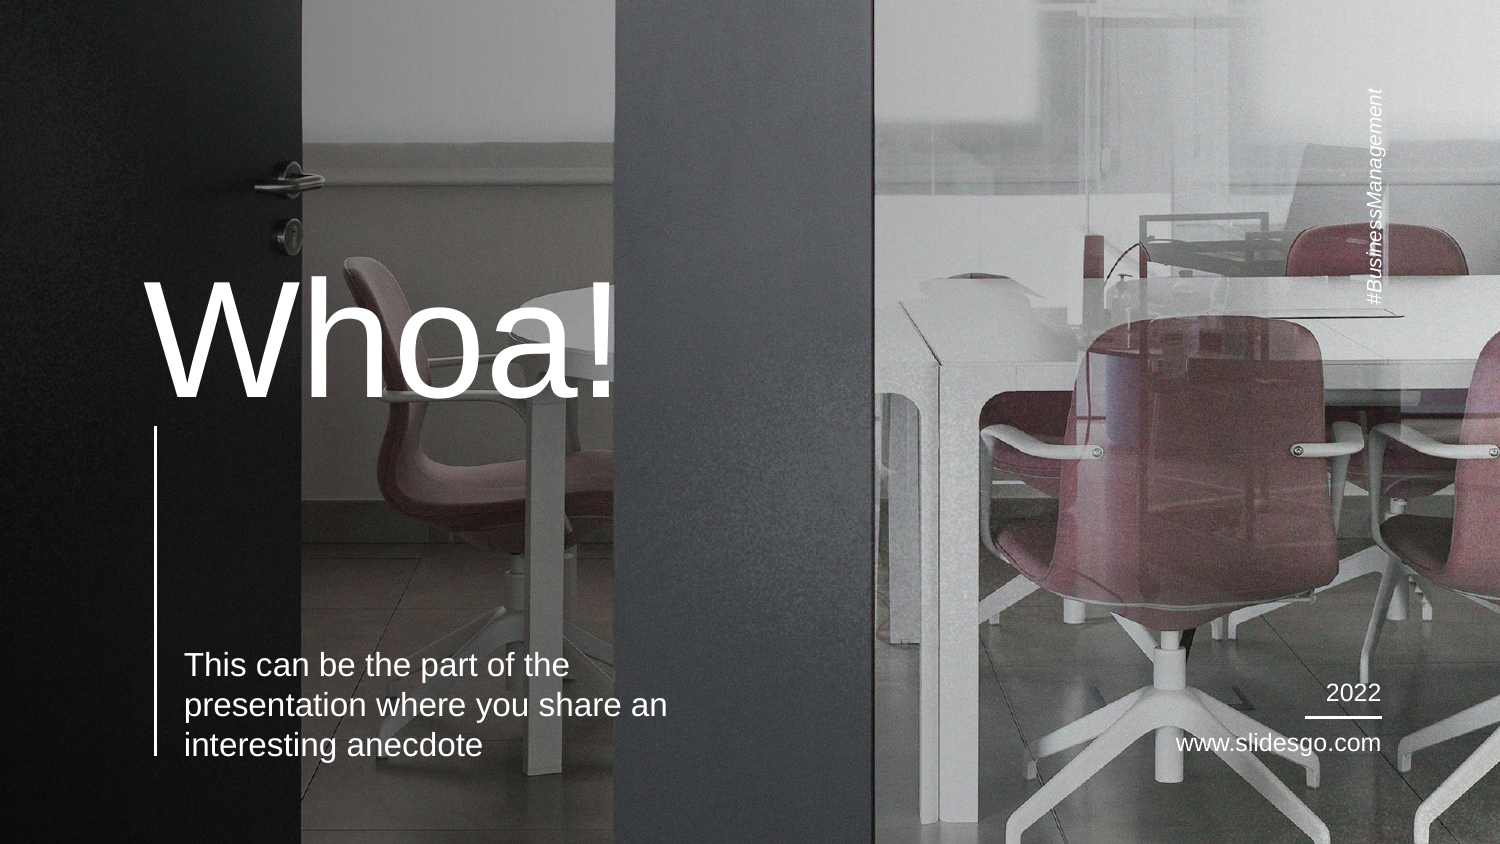

#BusinessManagement
# Whoa!
This can be the part of the presentation where you share an interesting anecdote
2022
www.slidesgo.com